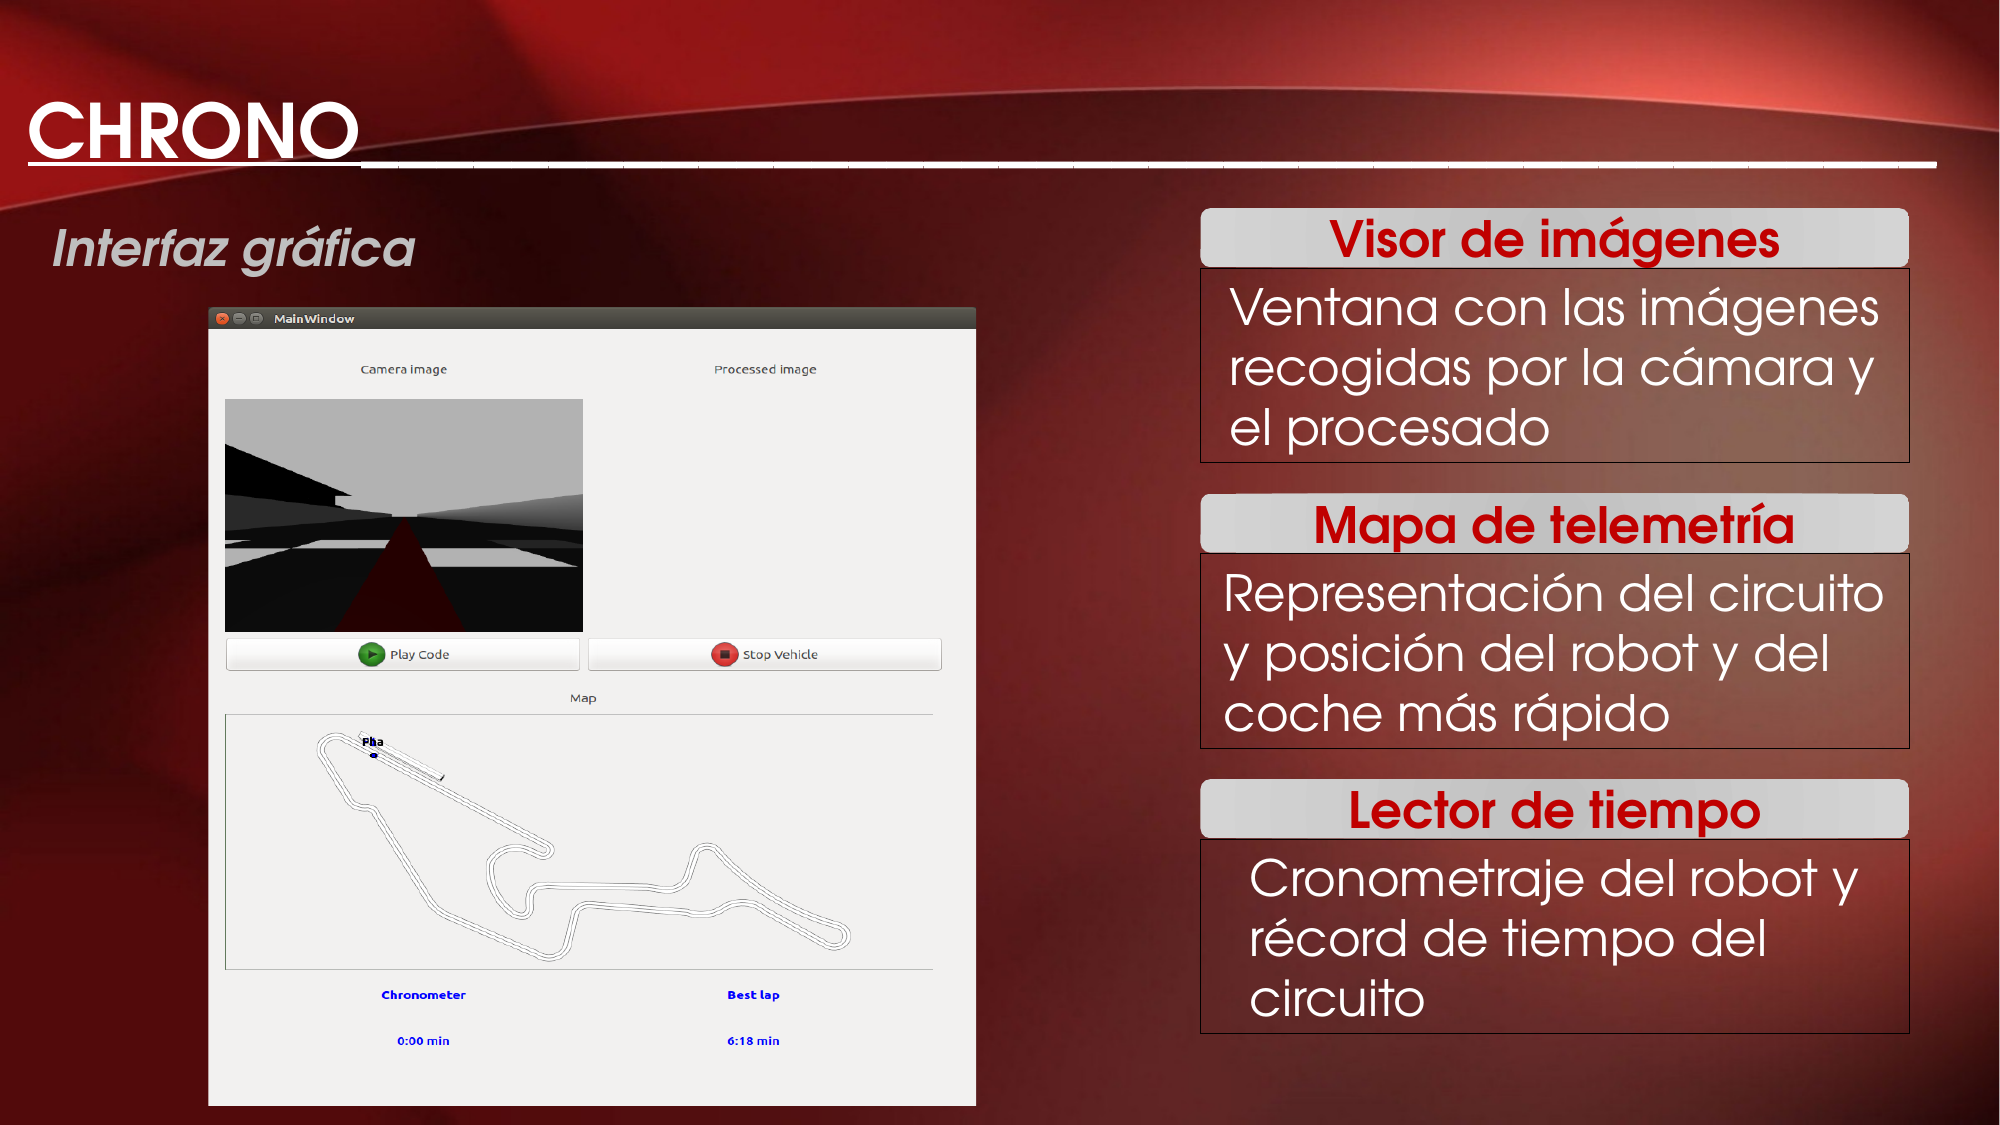

Chrono__________________________________________
Interfaz gráfica
Visor de imágenes
Ventana con las imágenes recogidas por la cámara y el procesado

Mapa de telemetría
Representación del circuito y posición del robot y del coche más rápido
Lector de tiempo
Cronometraje del robot y récord de tiempo del circuito